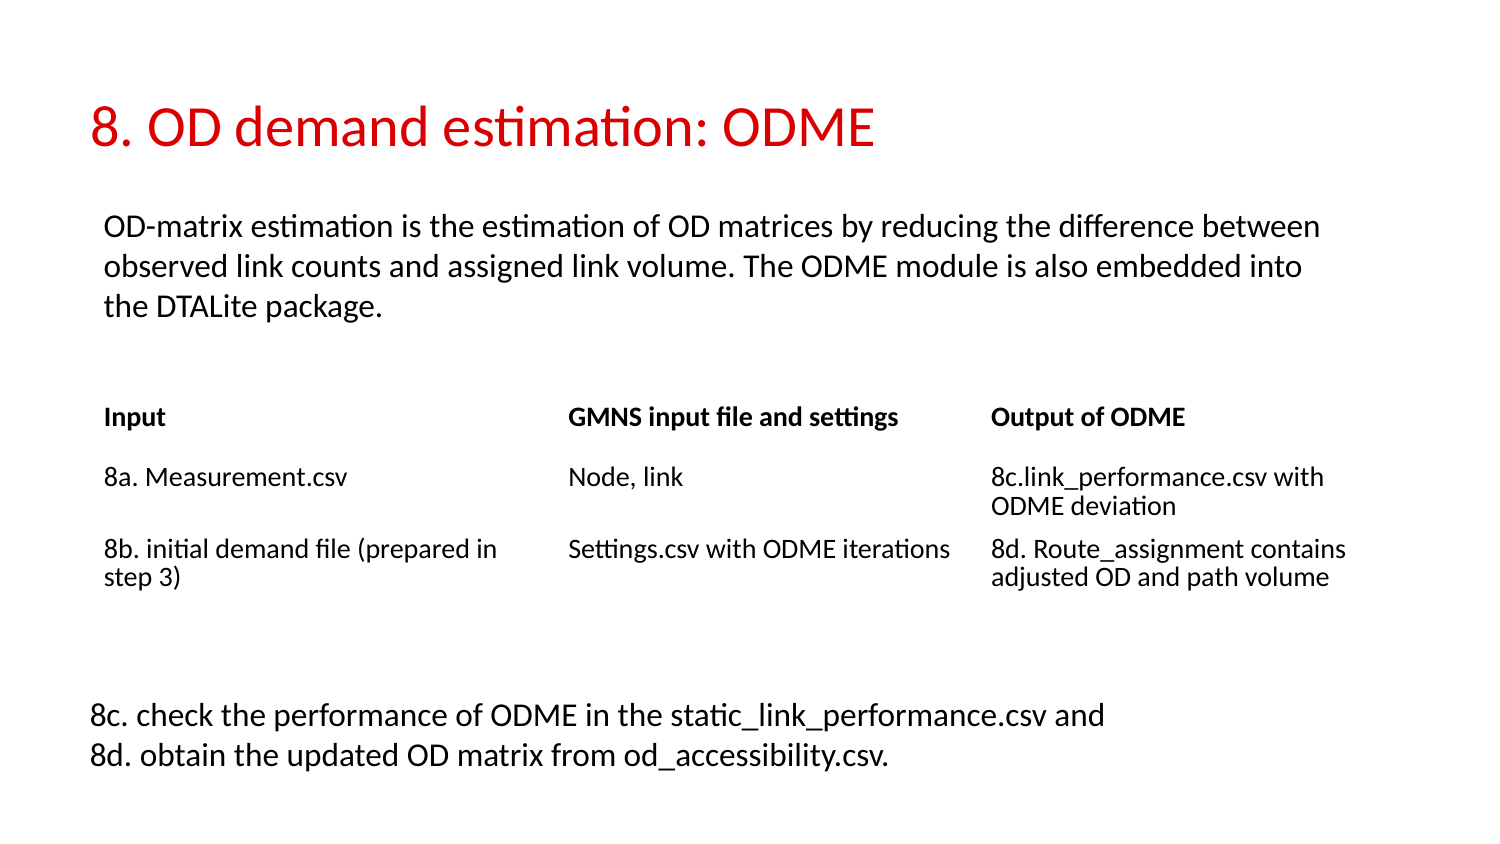

# 8. OD demand estimation: ODME

OD-matrix estimation is the estimation of OD matrices by reducing the difference between observed link counts and assigned link volume. The ODME module is also embedded into the DTALite package.
| Input | GMNS input file and settings | Output of ODME |
| --- | --- | --- |
| 8a. Measurement.csv | Node, link | 8c.link\_performance.csv with ODME deviation |
| 8b. initial demand file (prepared in step 3) | Settings.csv with ODME iterations | 8d. Route\_assignment contains adjusted OD and path volume |
8c. check the performance of ODME in the static_link_performance.csv and
8d. obtain the updated OD matrix from od_accessibility.csv.